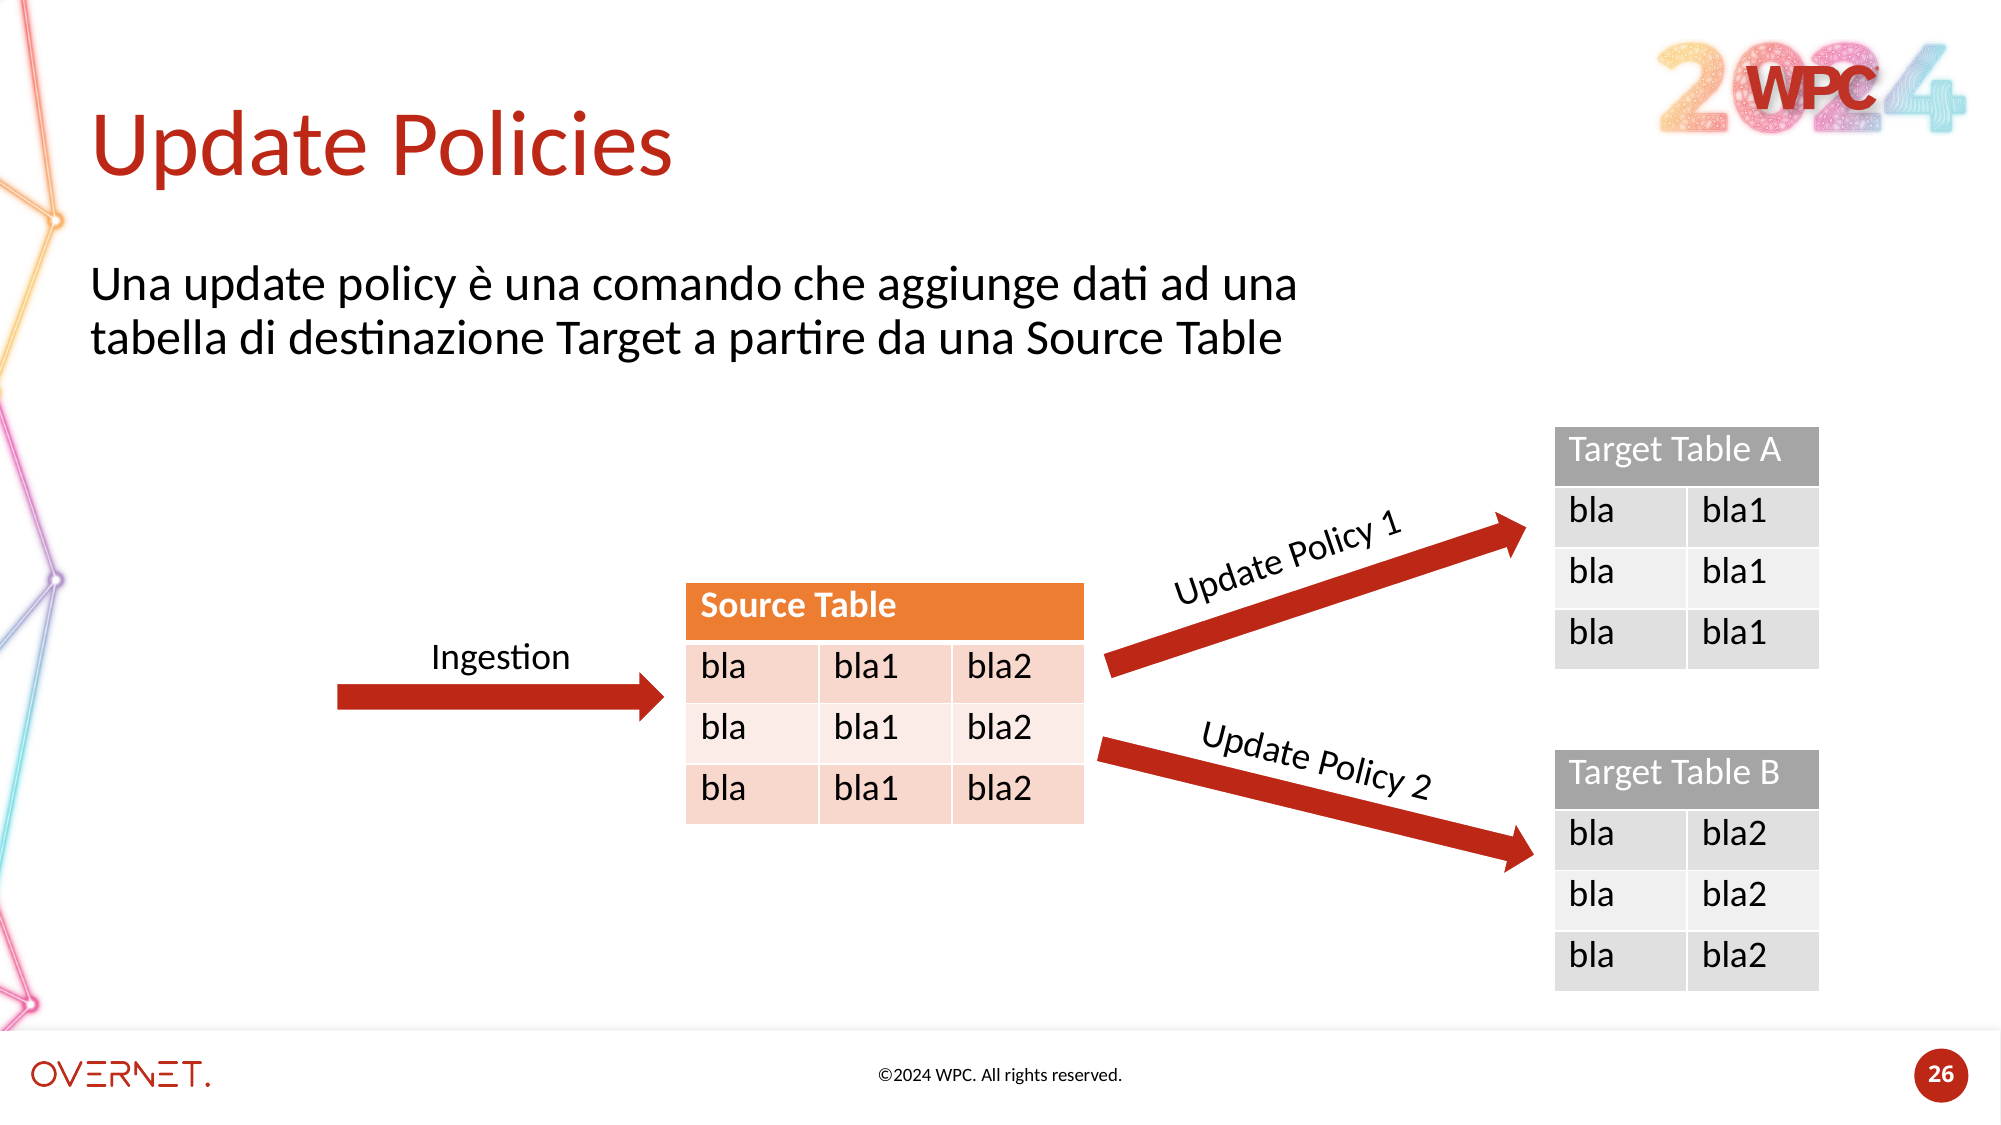

# Update Policies
Una update policy è una comando che aggiunge dati ad una tabella di destinazione Target a partire da una Source Table
| Target Table A |  |
| --- | --- |
| bla | bla1 |
| bla | bla1 |
| bla | bla1 |
Update Policy 1

| Source Table |  |  |
| --- | --- | --- |
| bla | bla1 | bla2 |
| bla | bla1 | bla2 |
| bla | bla1 | bla2 |
Ingestion

Update Policy 2

| Target Table B |  |
| --- | --- |
| bla | bla2 |
| bla | bla2 |
| bla | bla2 |